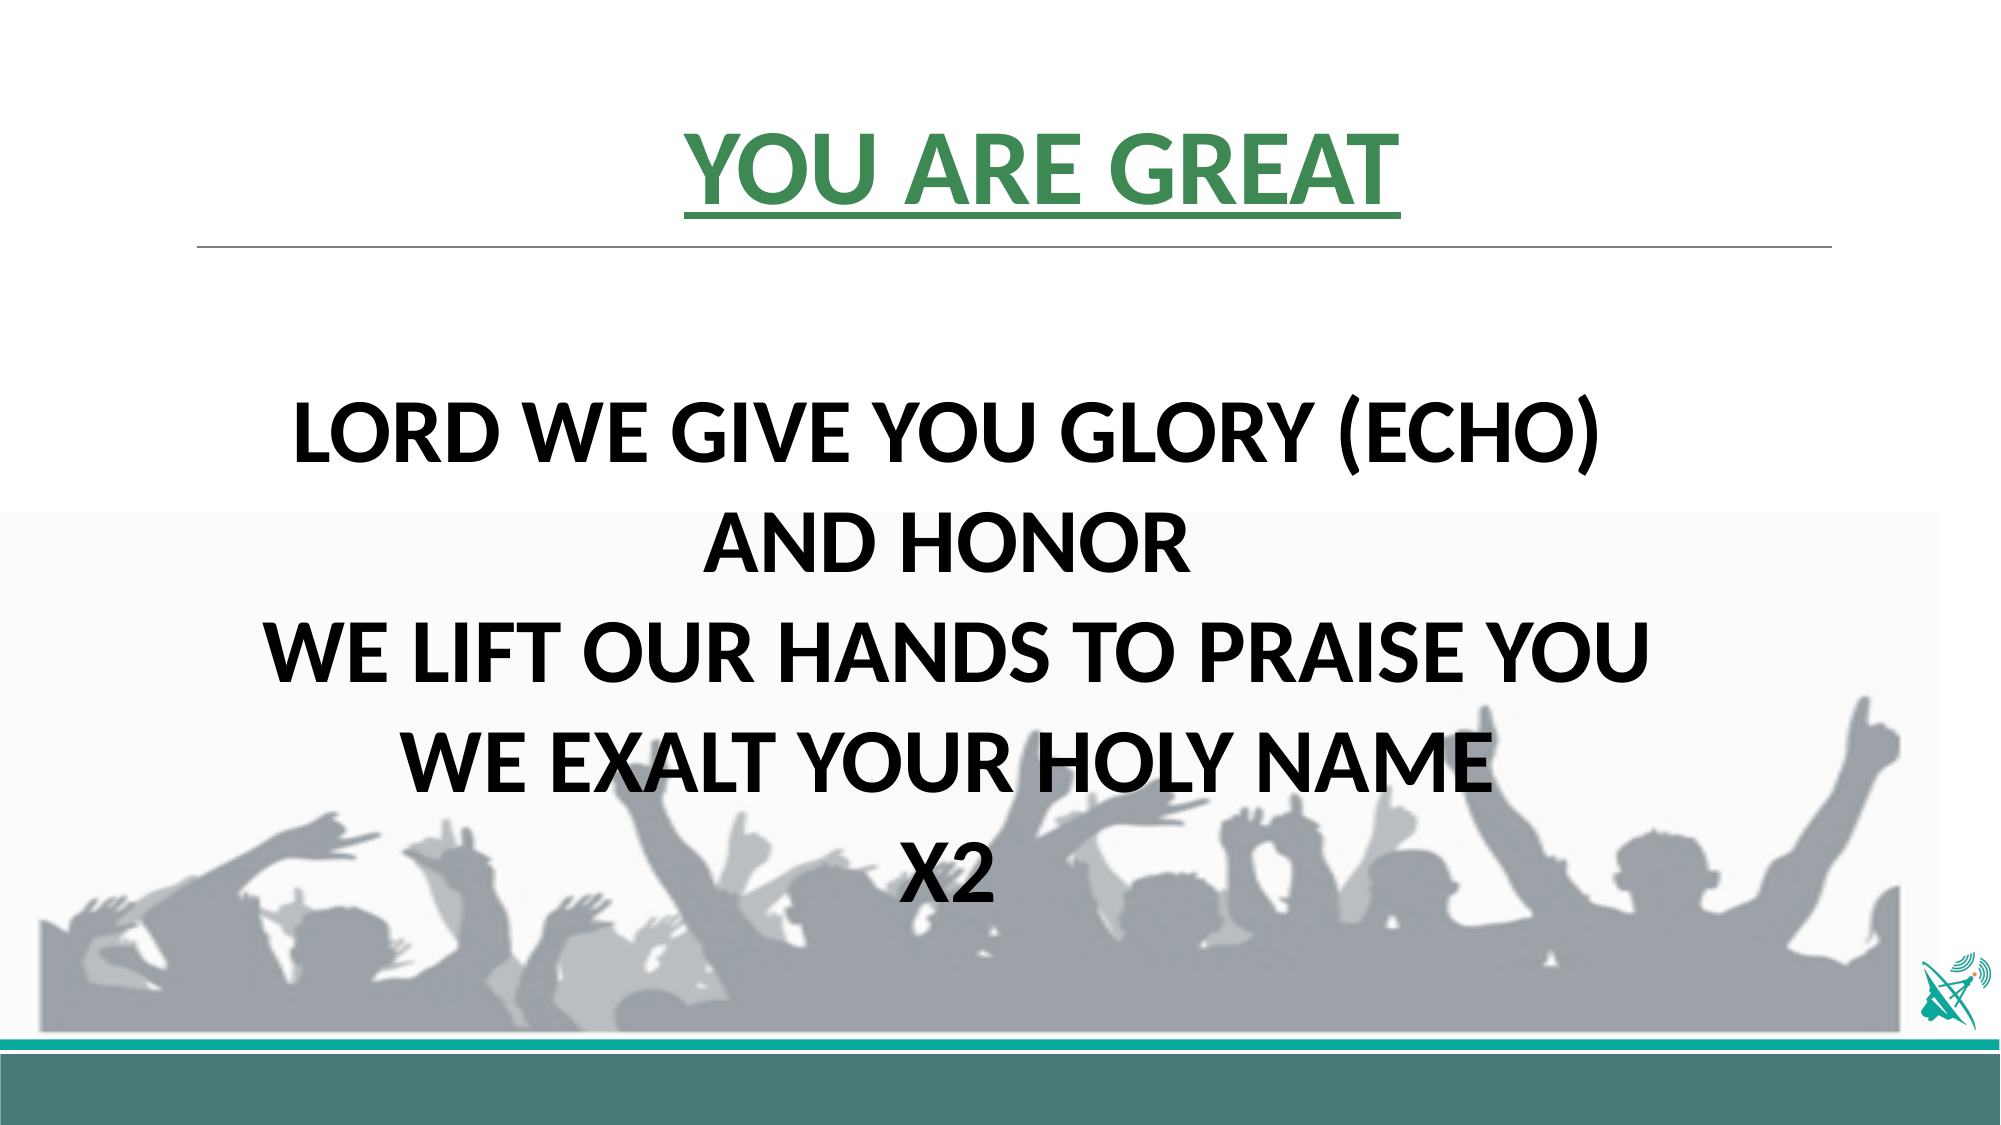

# YOU ARE GREAT
LORD WE GIVE YOU GLORY (ECHO)
AND HONOR
 WE LIFT OUR HANDS TO PRAISE YOU
WE EXALT YOUR HOLY NAME
X2